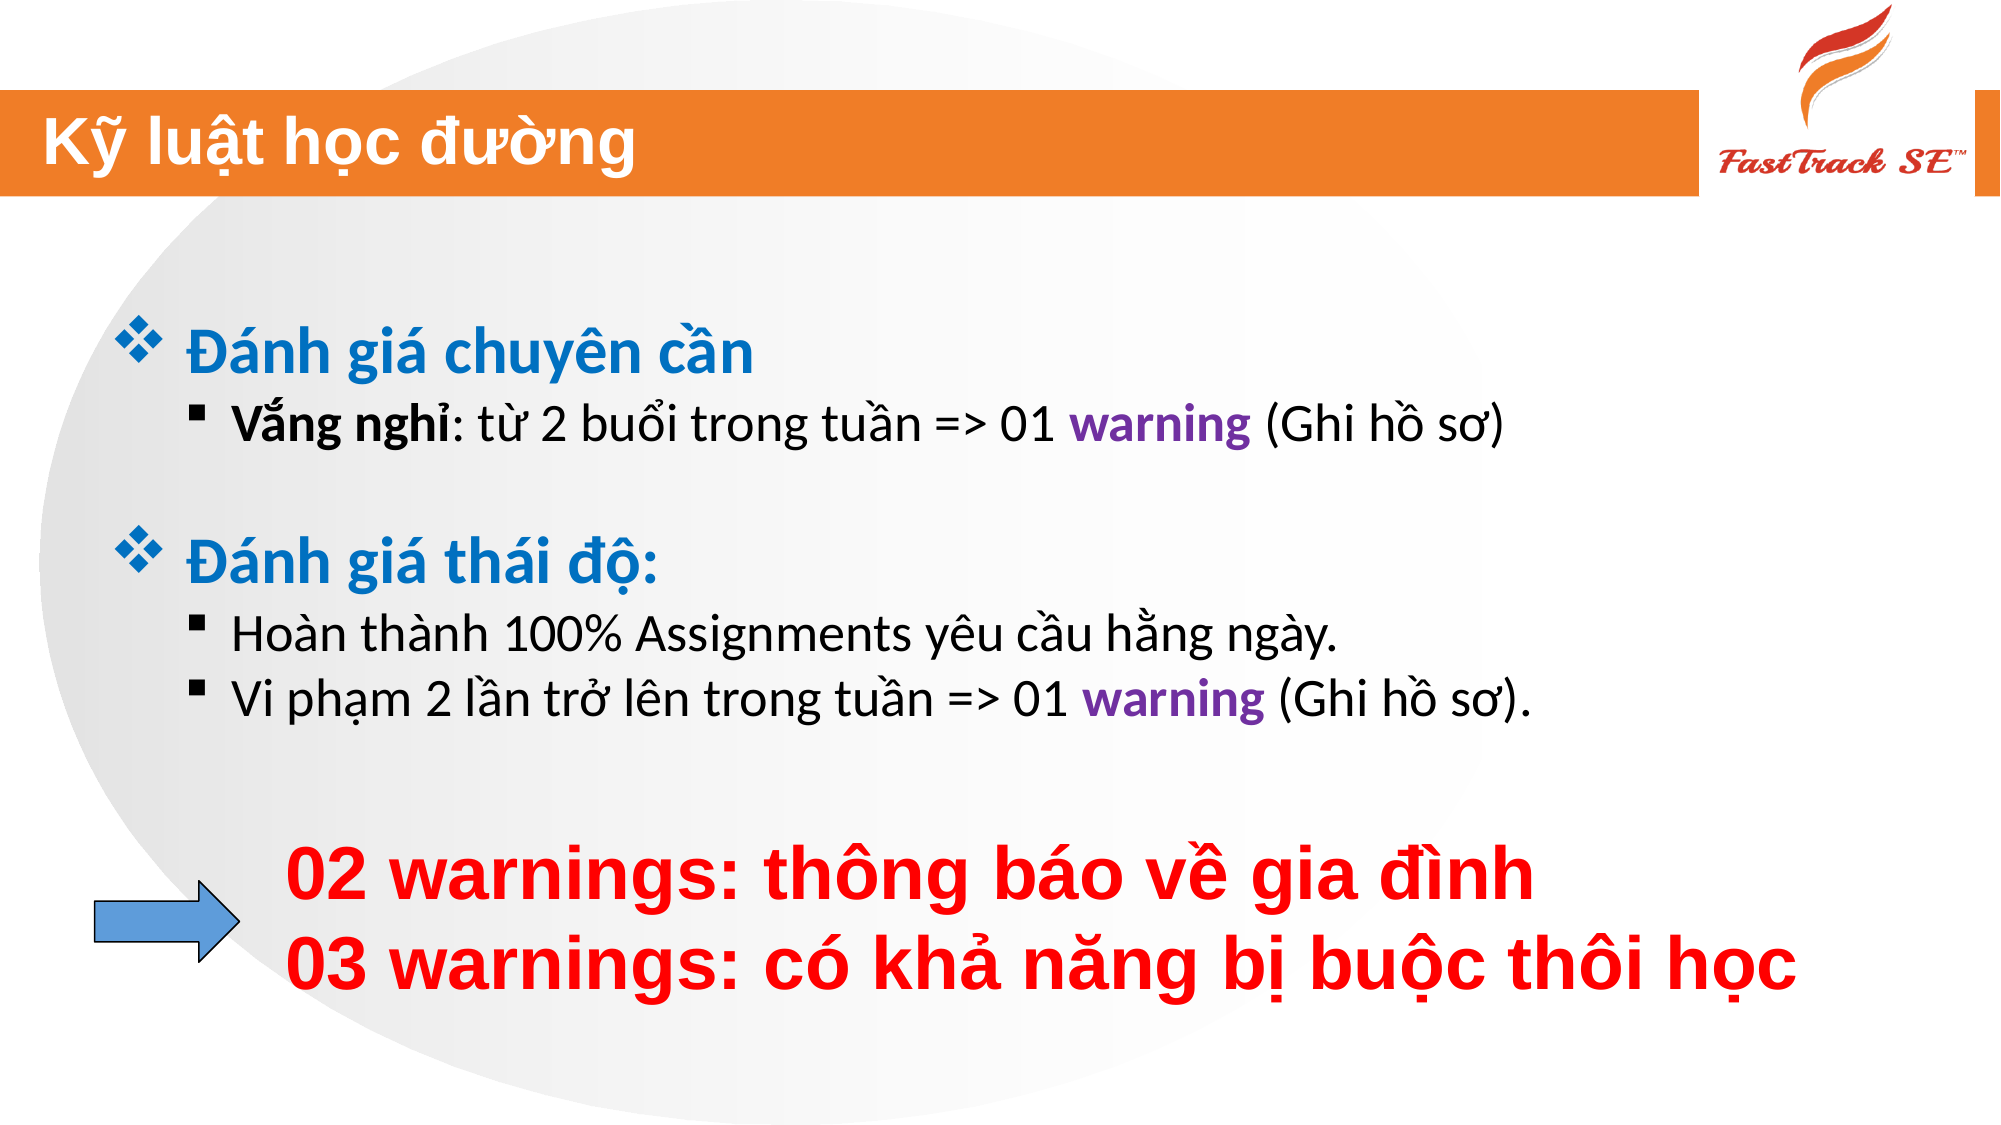

# Kỹ luật học đường
 Đánh giá chuyên cần
Vắng nghỉ: từ 2 buổi trong tuần => 01 warning (Ghi hồ sơ)

 Đánh giá thái độ:
Hoàn thành 100% Assignments yêu cầu hằng ngày.
Vi phạm 2 lần trở lên trong tuần => 01 warning (Ghi hồ sơ).

02 warnings: thông báo về gia đình
03 warnings: có khả năng bị buộc thôi học